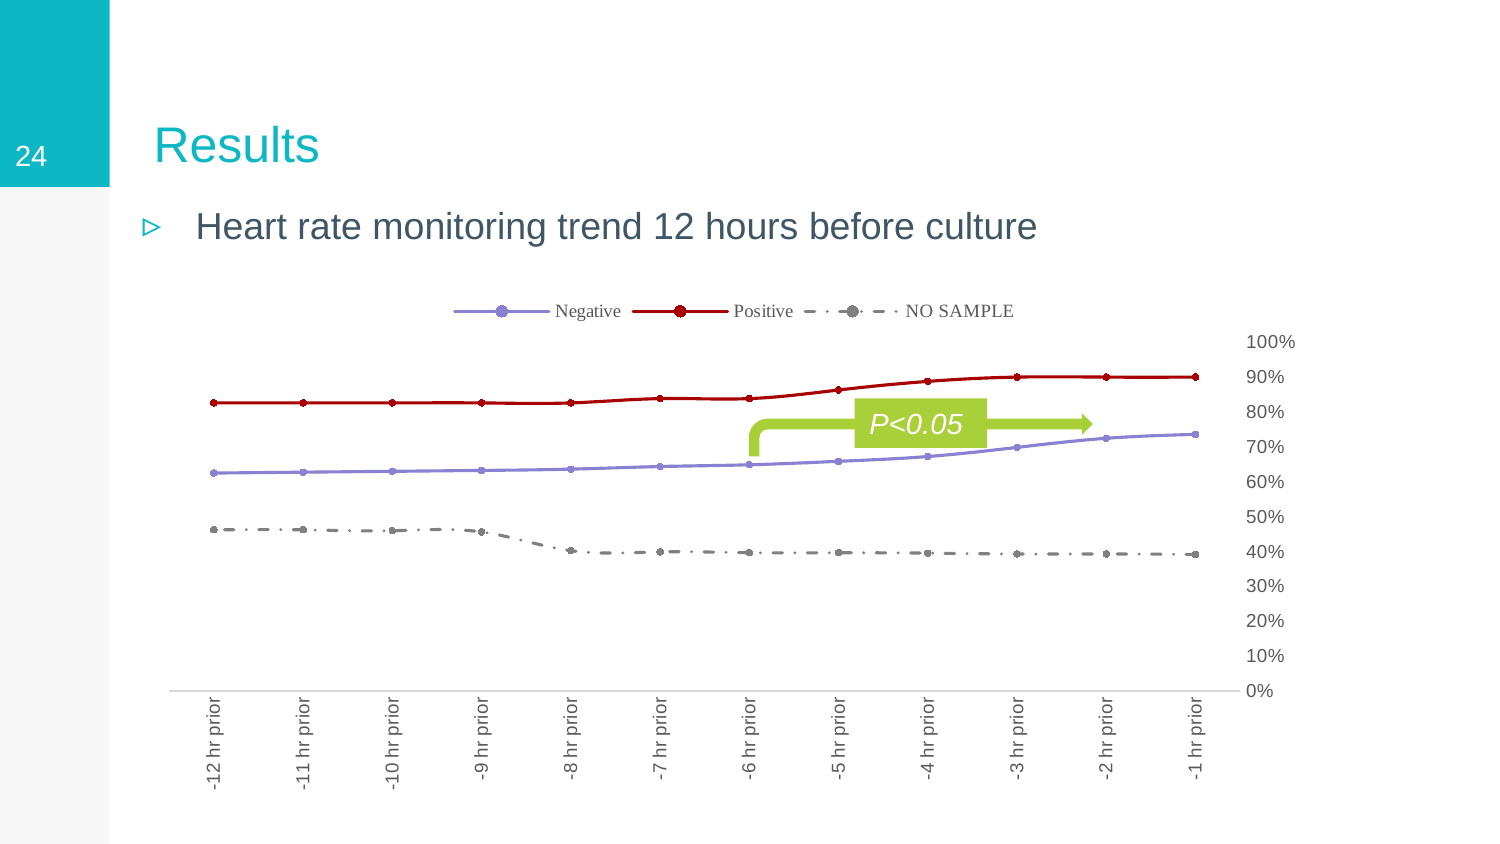

24
# Results
Heart rate monitoring trend 12 hours before culture

[unsupported chart]

P<0.05